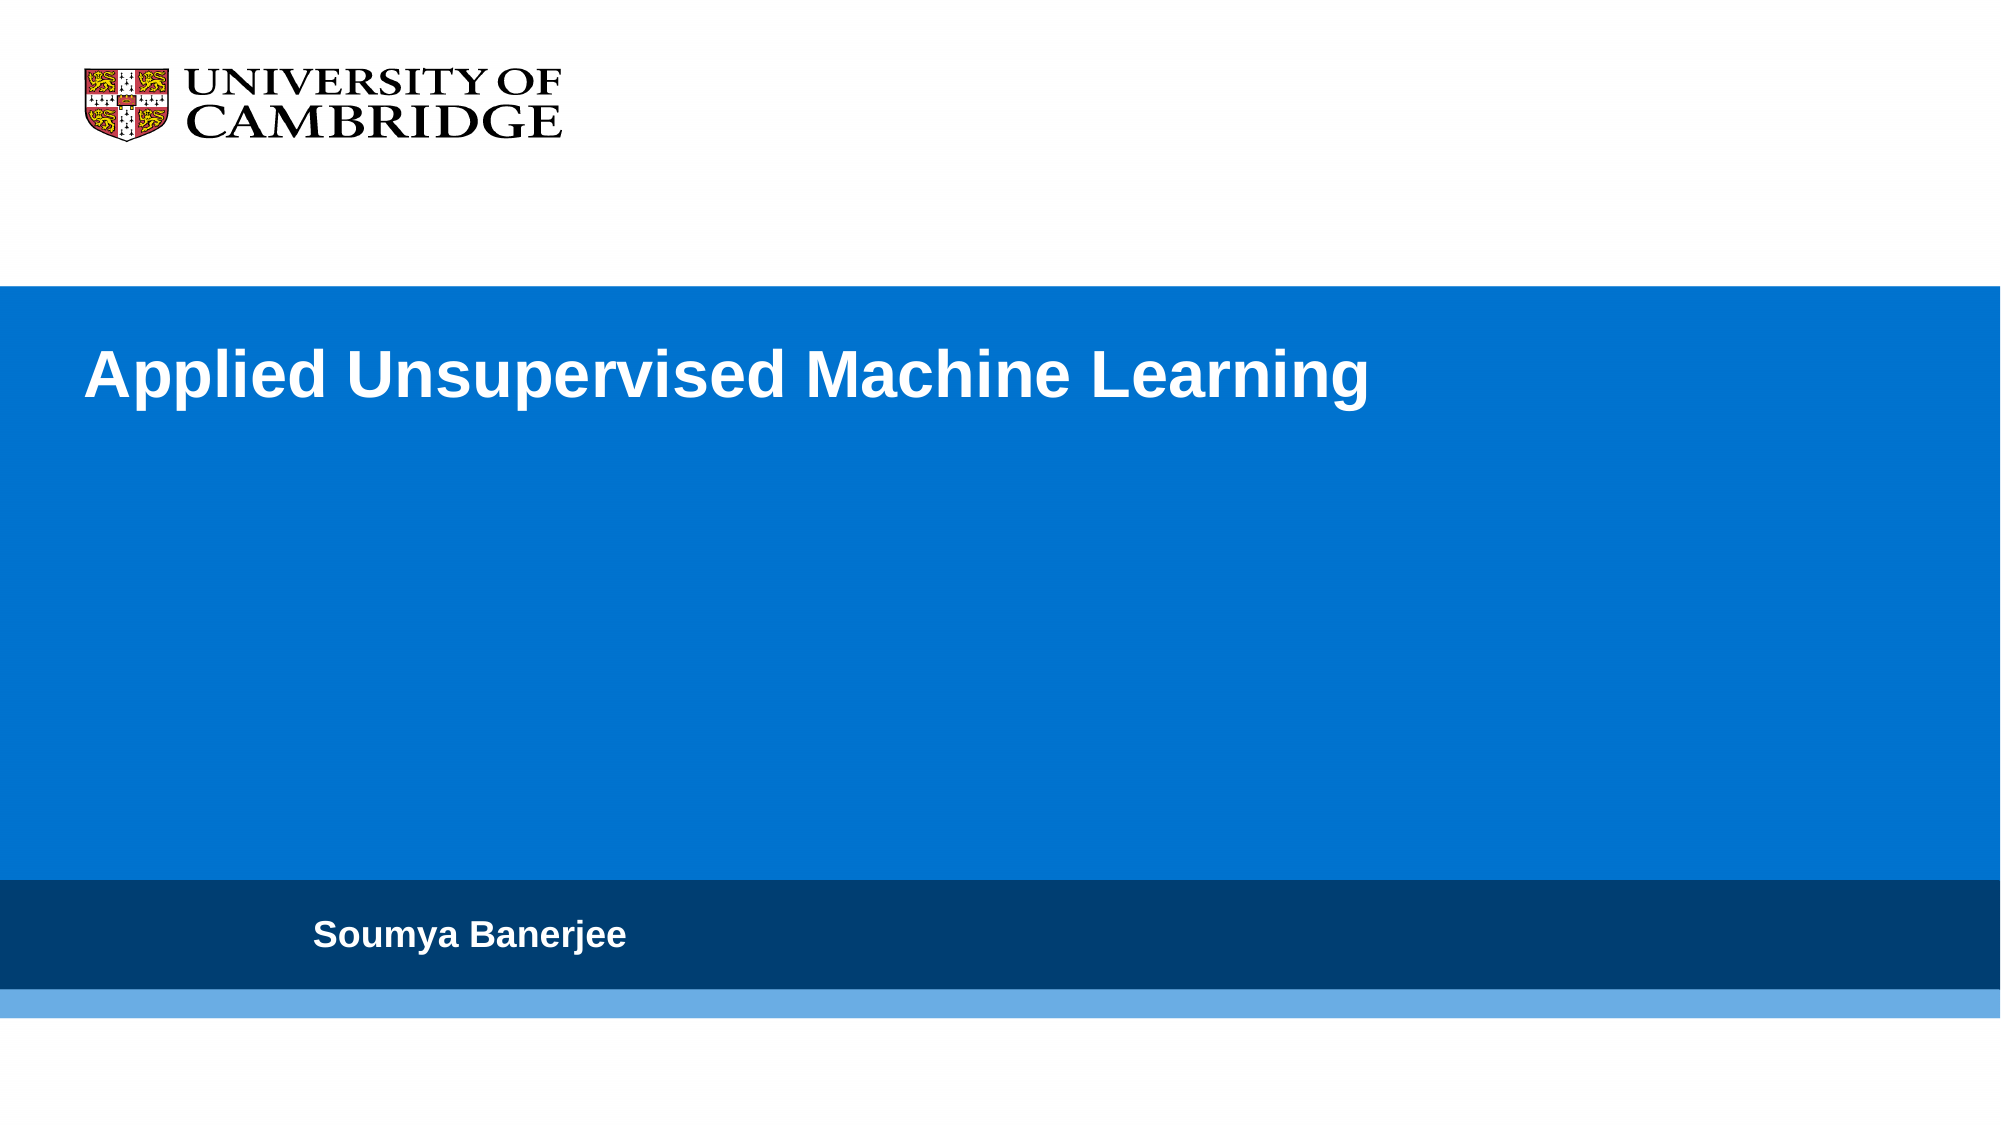

# Applied Unsupervised Machine Learning

Soumya Banerjee